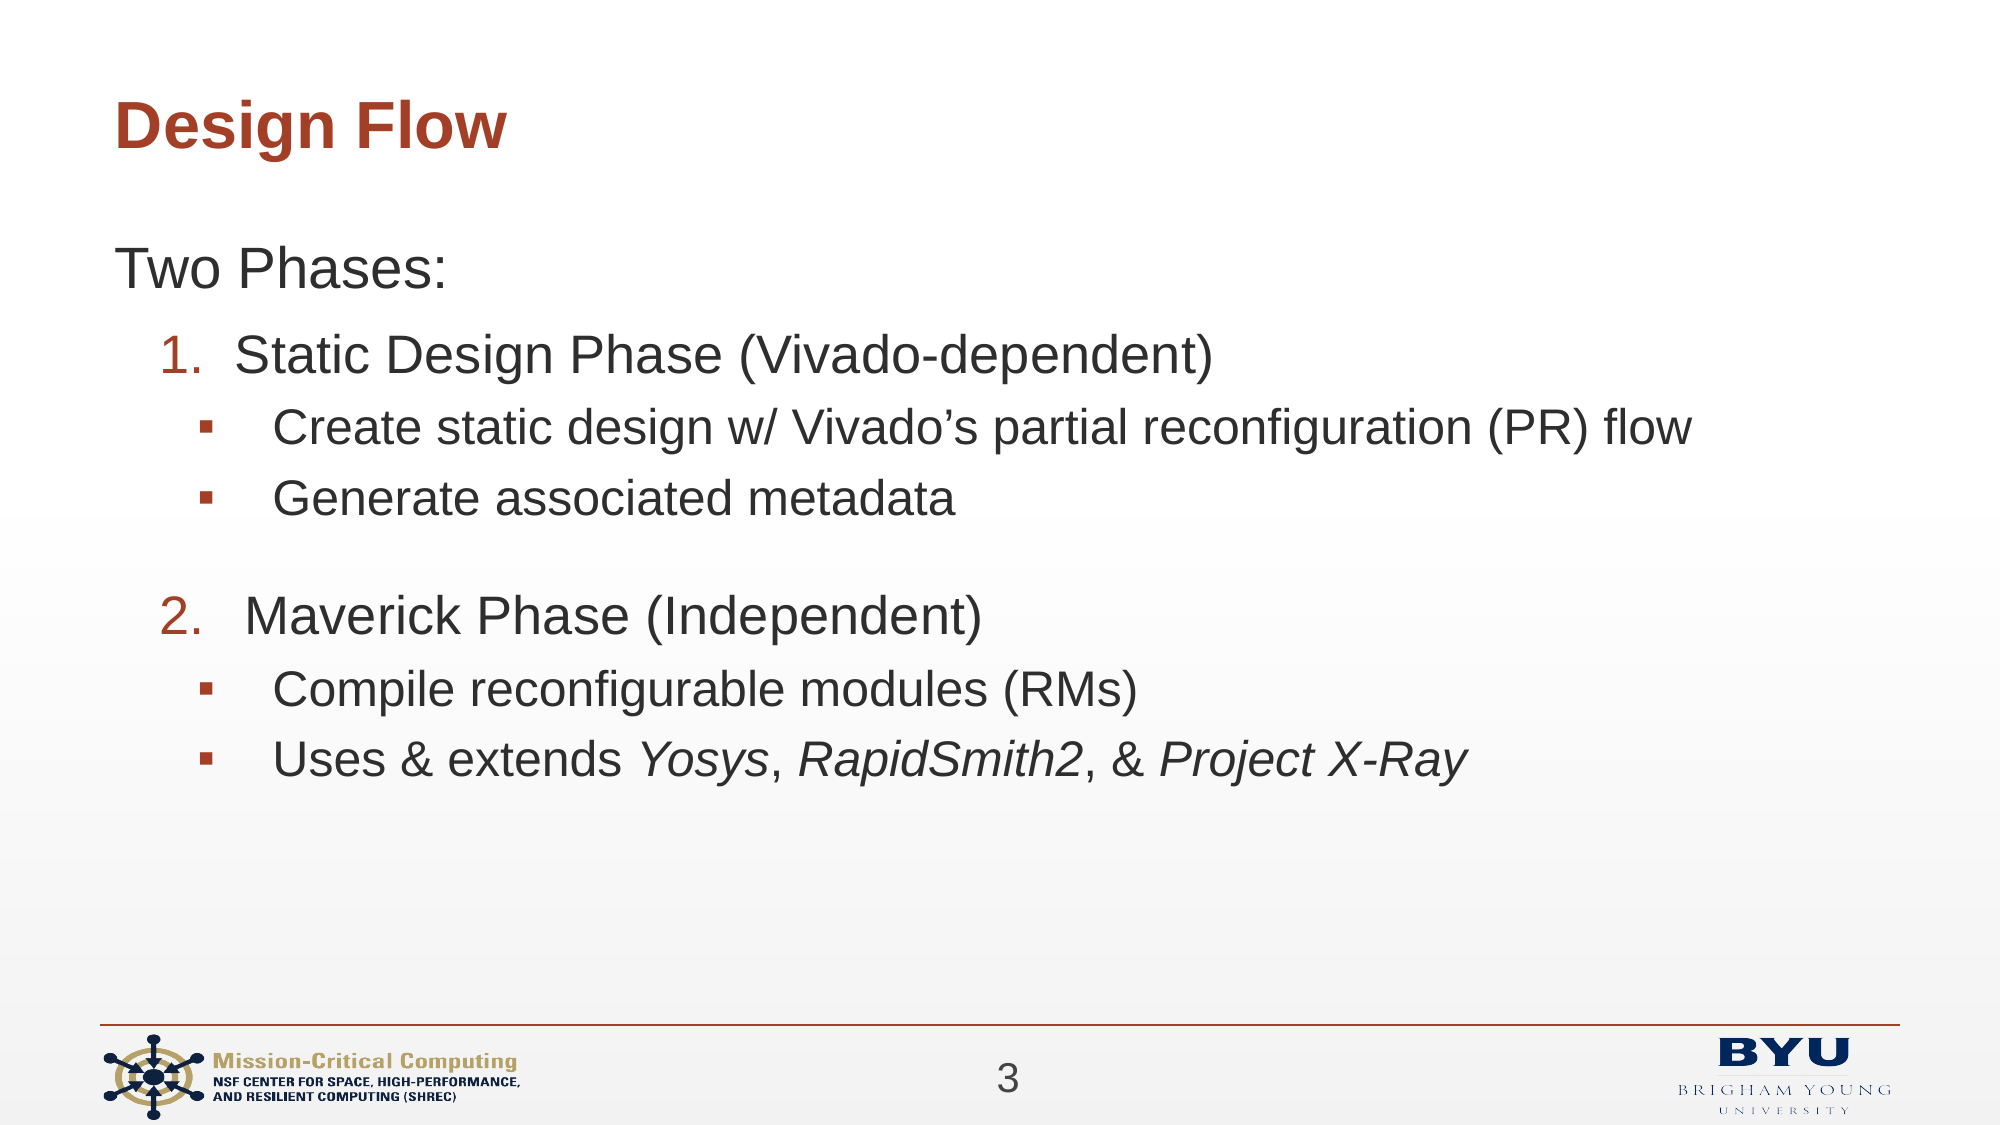

# Design Flow
Two Phases:
Static Design Phase (Vivado-dependent)
Create static design w/ Vivado’s partial reconfiguration (PR) flow
Generate associated metadata

Maverick Phase (Independent)
Compile reconfigurable modules (RMs)
Uses & extends Yosys, RapidSmith2, & Project X-Ray
3